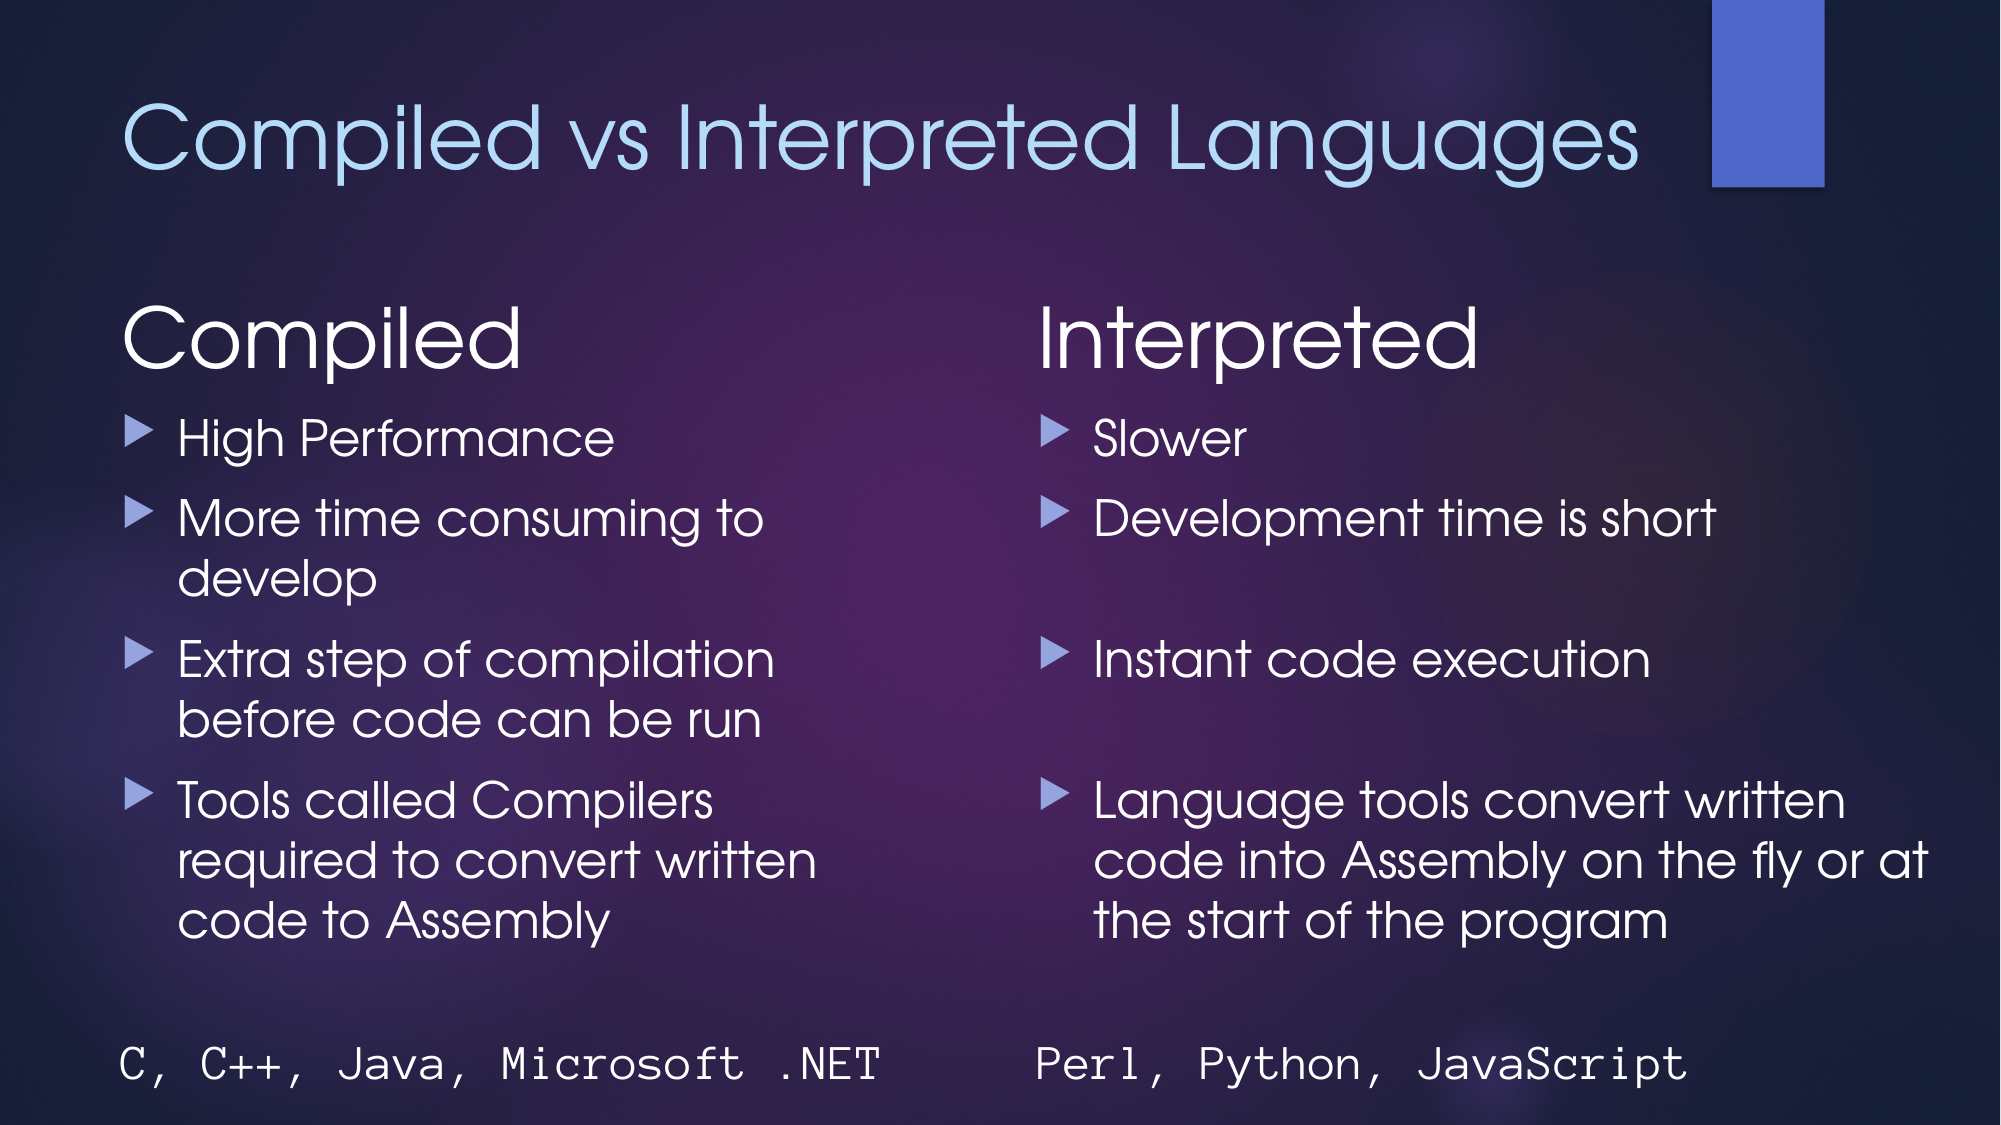

# Compiled vs Interpreted Languages
Compiled
High Performance
More time consuming to develop
Extra step of compilation before code can be run
Tools called Compilers
required to convert written  code to Assembly
C, C++, Java, Microsoft .NET
Interpreted
Slower
Development time is short
Instant code execution
Language tools convert written code into Assembly on the fly or at the start of the program
Perl, Python, JavaScript